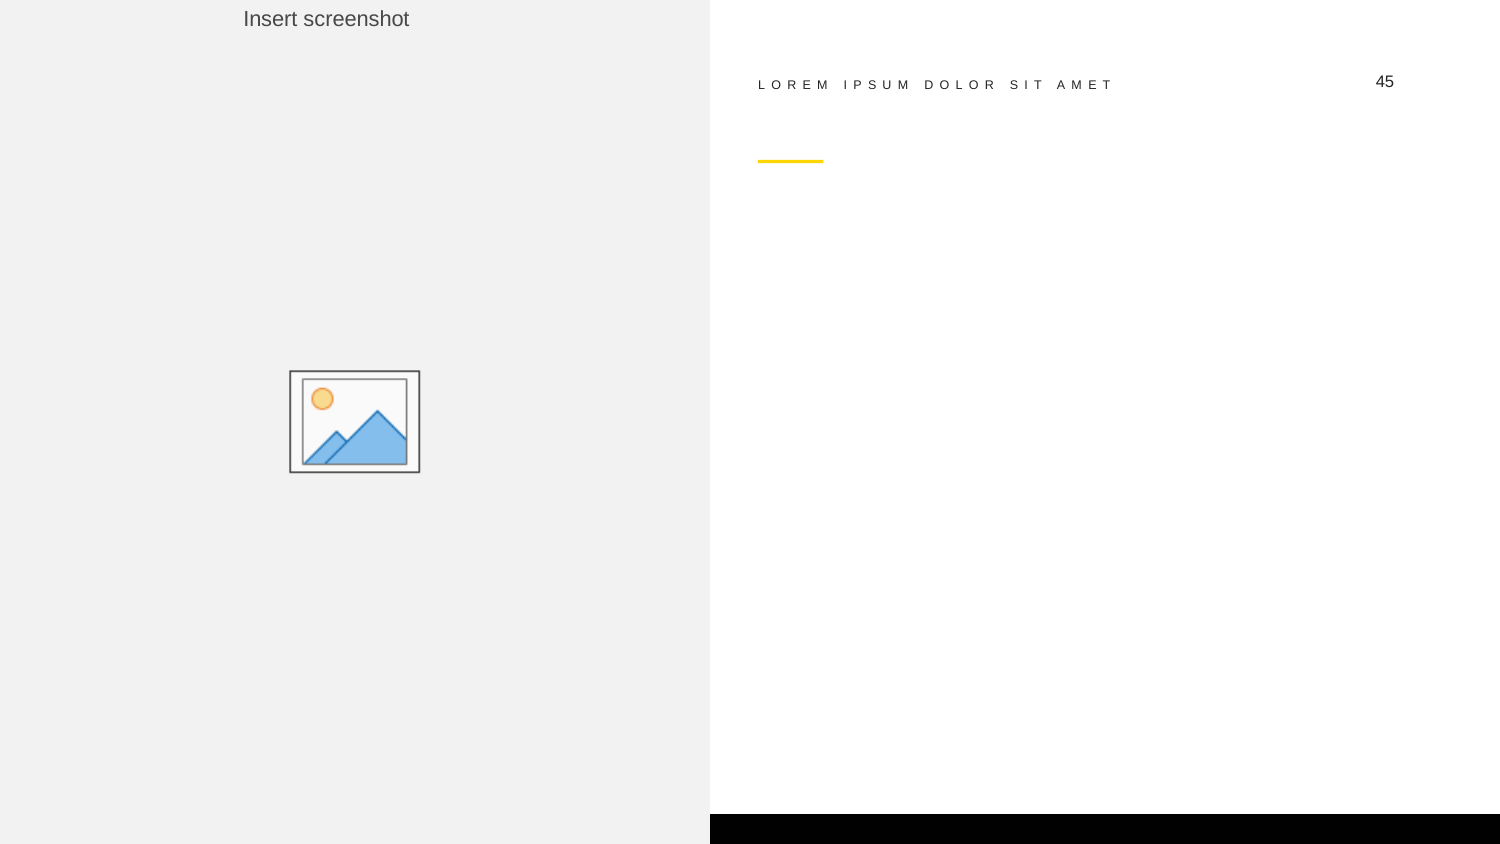

45
LOREM IPSUM DOLOR SIT AMET
#